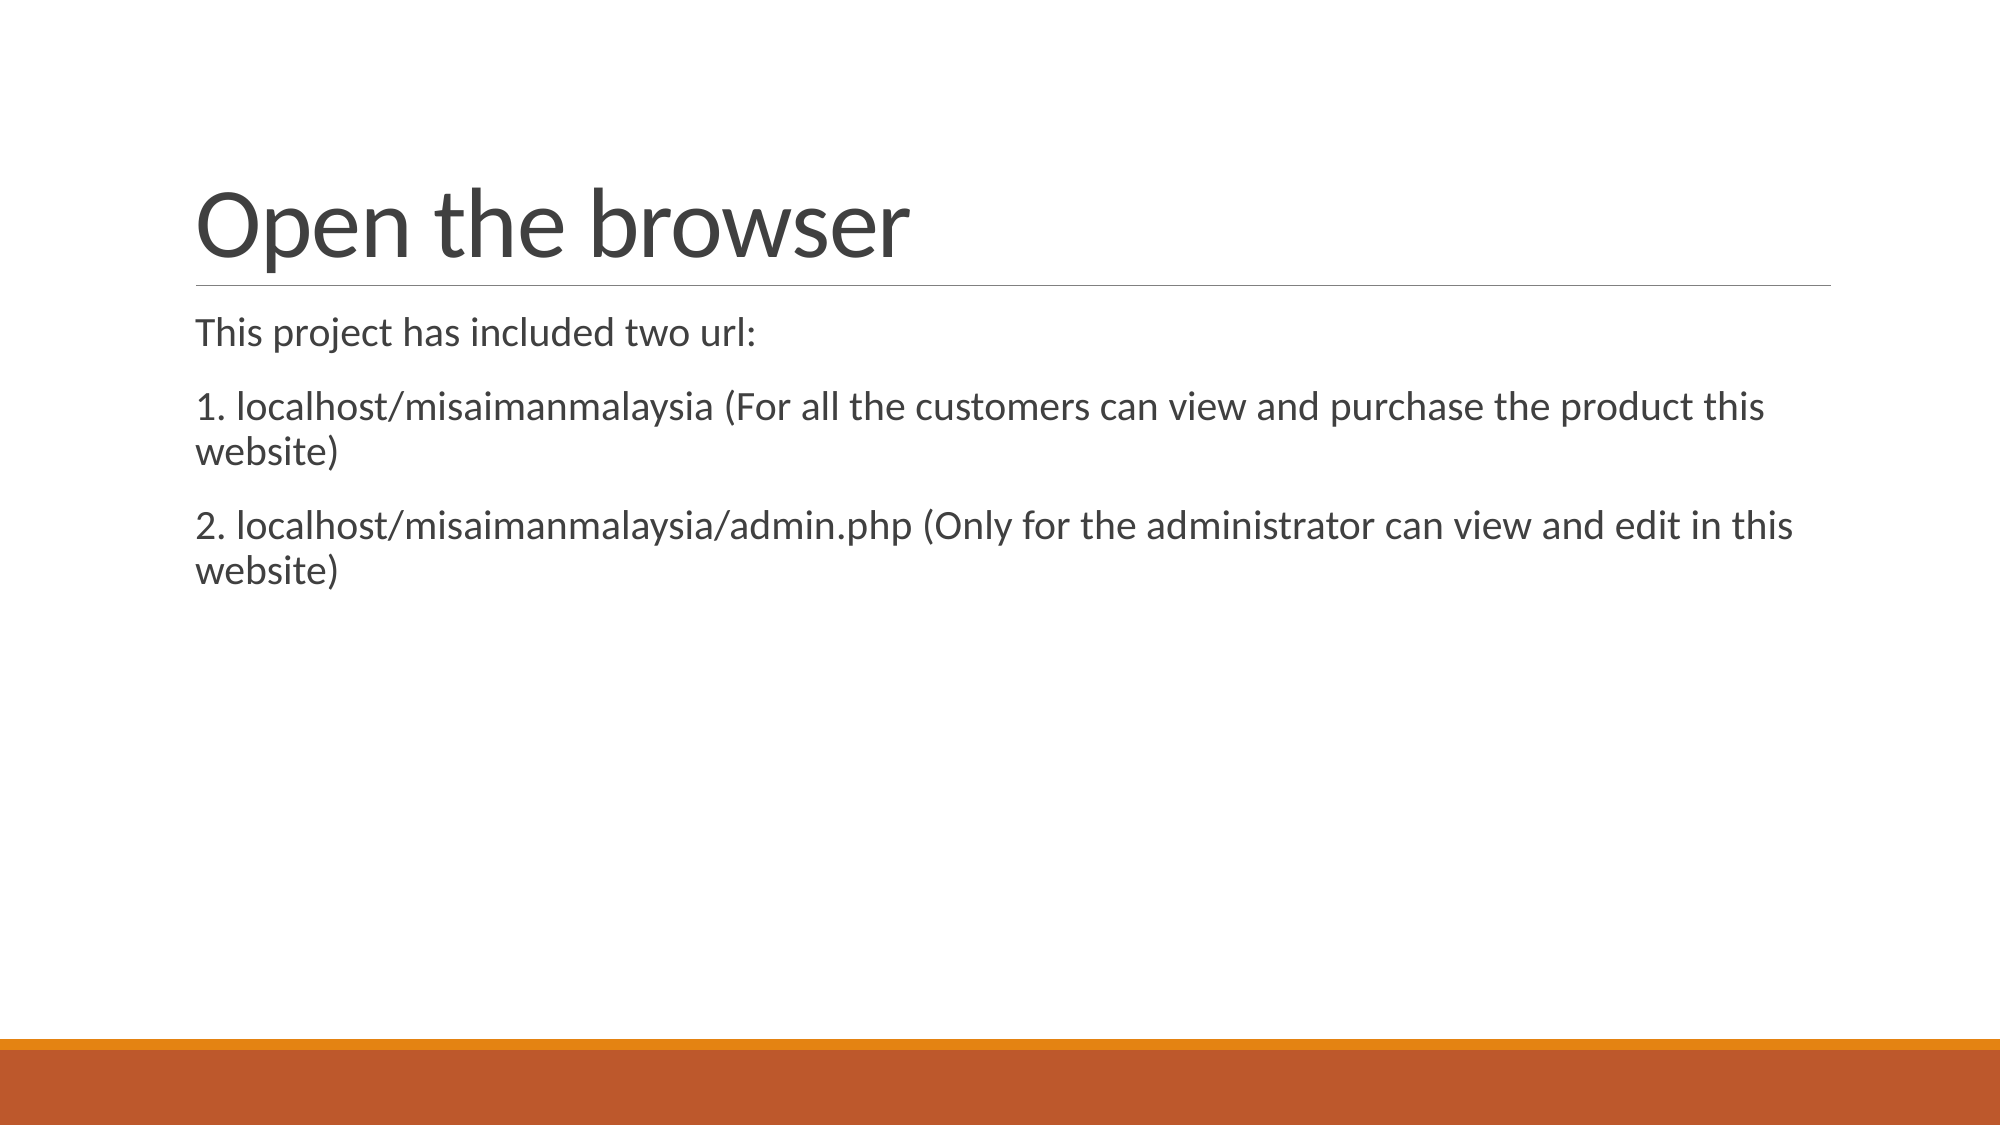

# Open the browser
This project has included two url:
1. localhost/misaimanmalaysia (For all the customers can view and purchase the product this website)
2. localhost/misaimanmalaysia/admin.php (Only for the administrator can view and edit in this website)